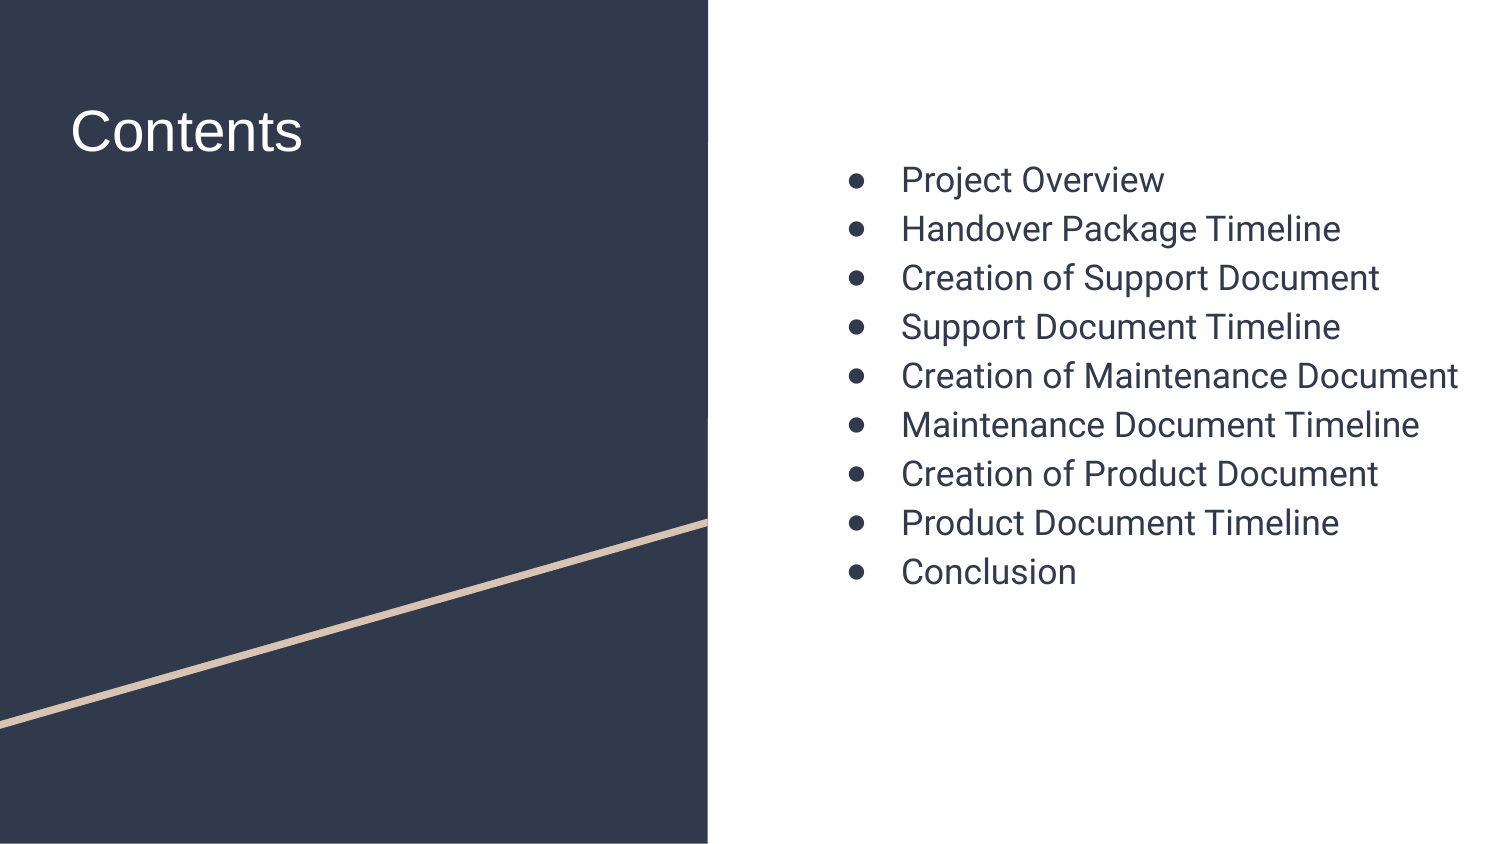

# Contents
Project Overview
Handover Package Timeline
Creation of Support Document
Support Document Timeline
Creation of Maintenance Document
Maintenance Document Timeline
Creation of Product Document
Product Document Timeline
Conclusion